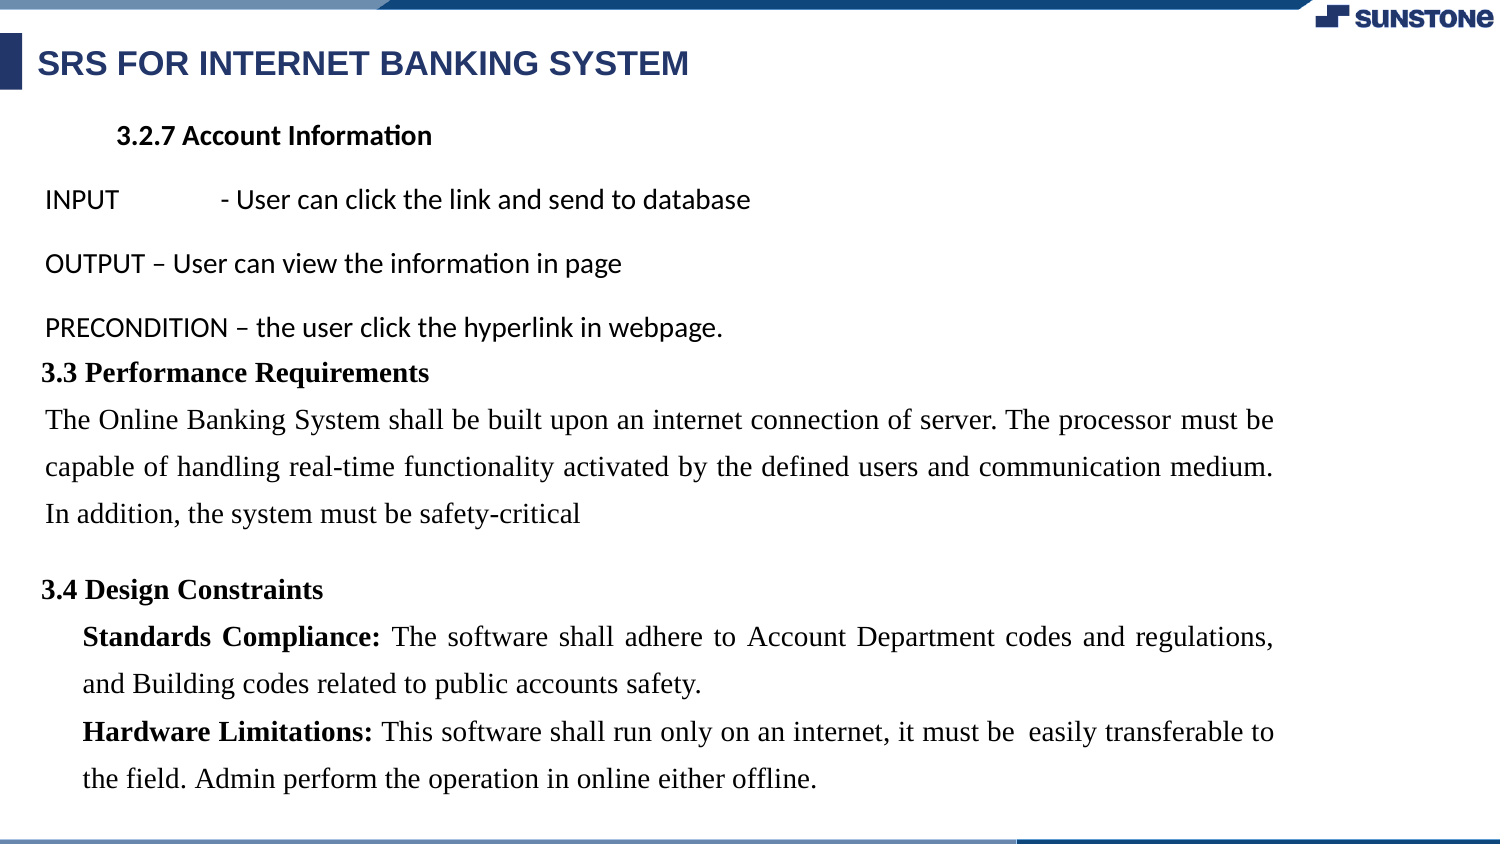

# SRS FOR INTERNET BANKING SYSTEM
3.2.7 Account Information
INPUT	- User can click the link and send to database
OUTPUT – User can view the information in page
PRECONDITION – the user click the hyperlink in webpage.
3.3 Performance Requirements
The Online Banking System shall be built upon an internet connection of server. The processor must be capable of handling real-time functionality activated by the defined users and communication medium. In addition, the system must be safety-critical

3.4 Design Constraints
Standards Compliance: The software shall adhere to Account Department codes and regulations, and Building codes related to public accounts safety.
Hardware Limitations: This software shall run only on an internet, it must be easily transferable to the field. Admin perform the operation in online either offline.